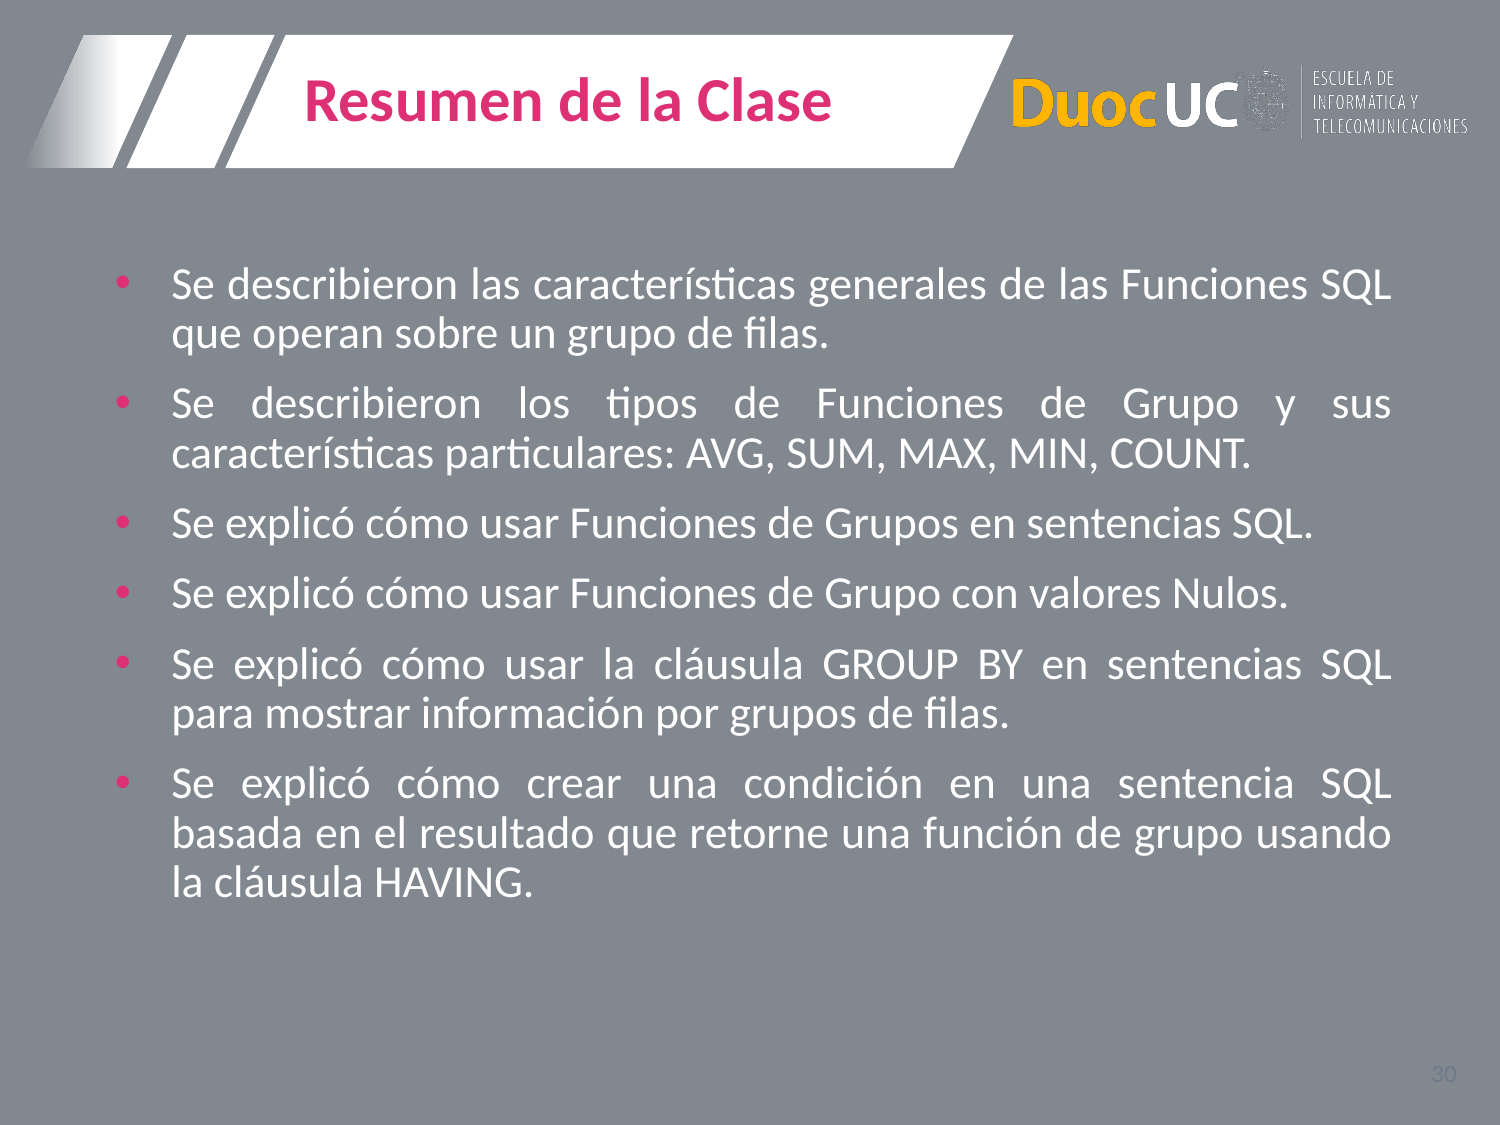

# Resumen de la Clase
Se describieron las características generales de las Funciones SQL que operan sobre un grupo de filas.
Se describieron los tipos de Funciones de Grupo y sus características particulares: AVG, SUM, MAX, MIN, COUNT.
Se explicó cómo usar Funciones de Grupos en sentencias SQL.
Se explicó cómo usar Funciones de Grupo con valores Nulos.
Se explicó cómo usar la cláusula GROUP BY en sentencias SQL para mostrar información por grupos de filas.
Se explicó cómo crear una condición en una sentencia SQL basada en el resultado que retorne una función de grupo usando la cláusula HAVING.

30